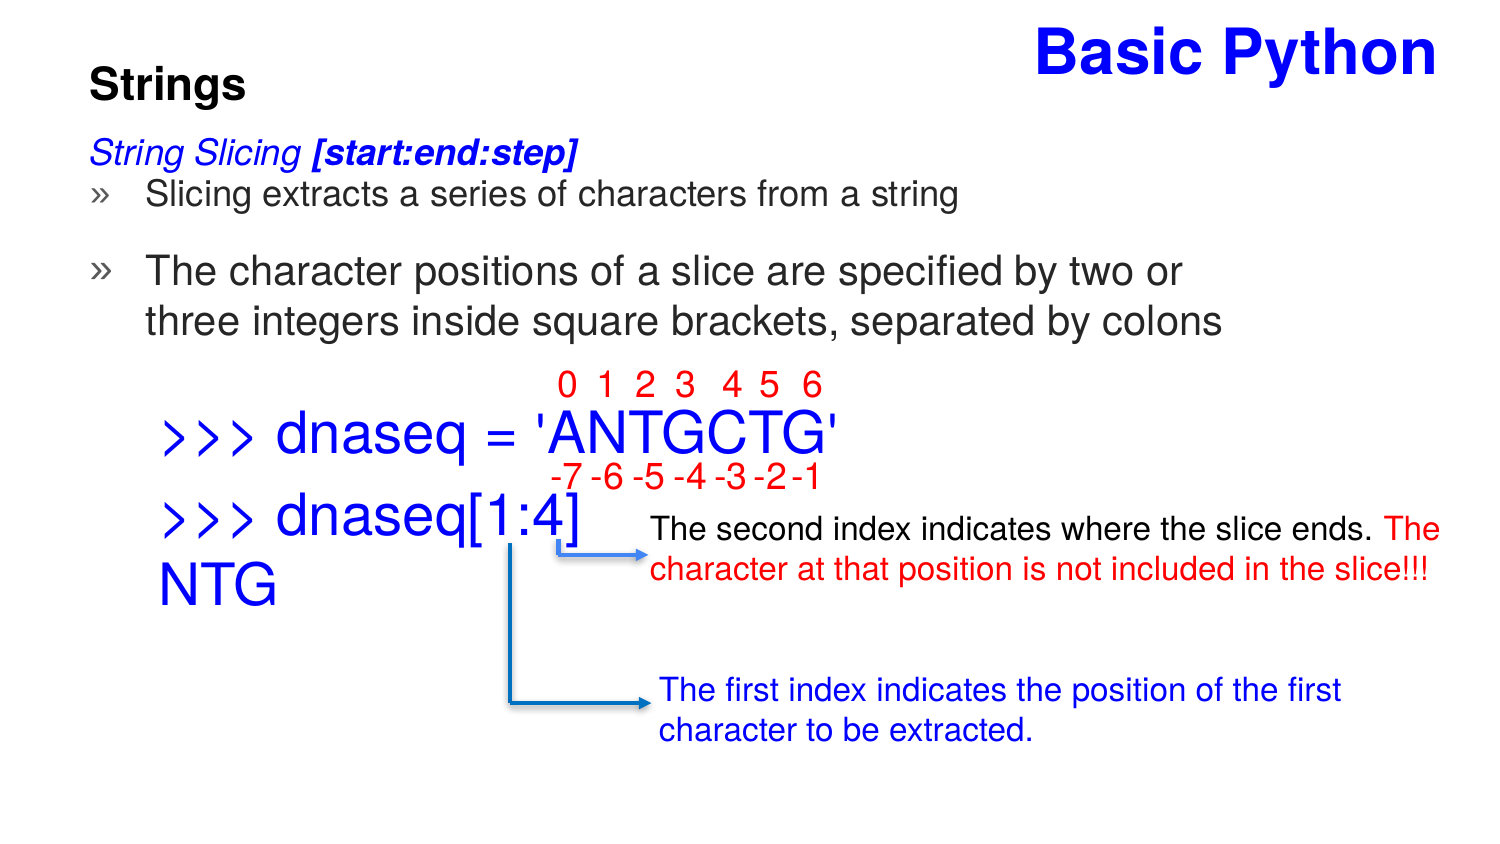

Basic Python

Strings

String Slicing [start:end:step]
Slicing extracts a series of characters from a string

The character positions of a slice are specified by two or three integers inside square brackets, separated by colons
0
1
2
3
4
5
6
  >>> dnaseq = 'ANTGCTG'
  >>> dnaseq[1:4]
  NTG
-7
-6
-5
-4
-3
-2
-1
The second index indicates where the slice ends. The character at that position is not included in the slice!!!
The first index indicates the position of the first character to be extracted.